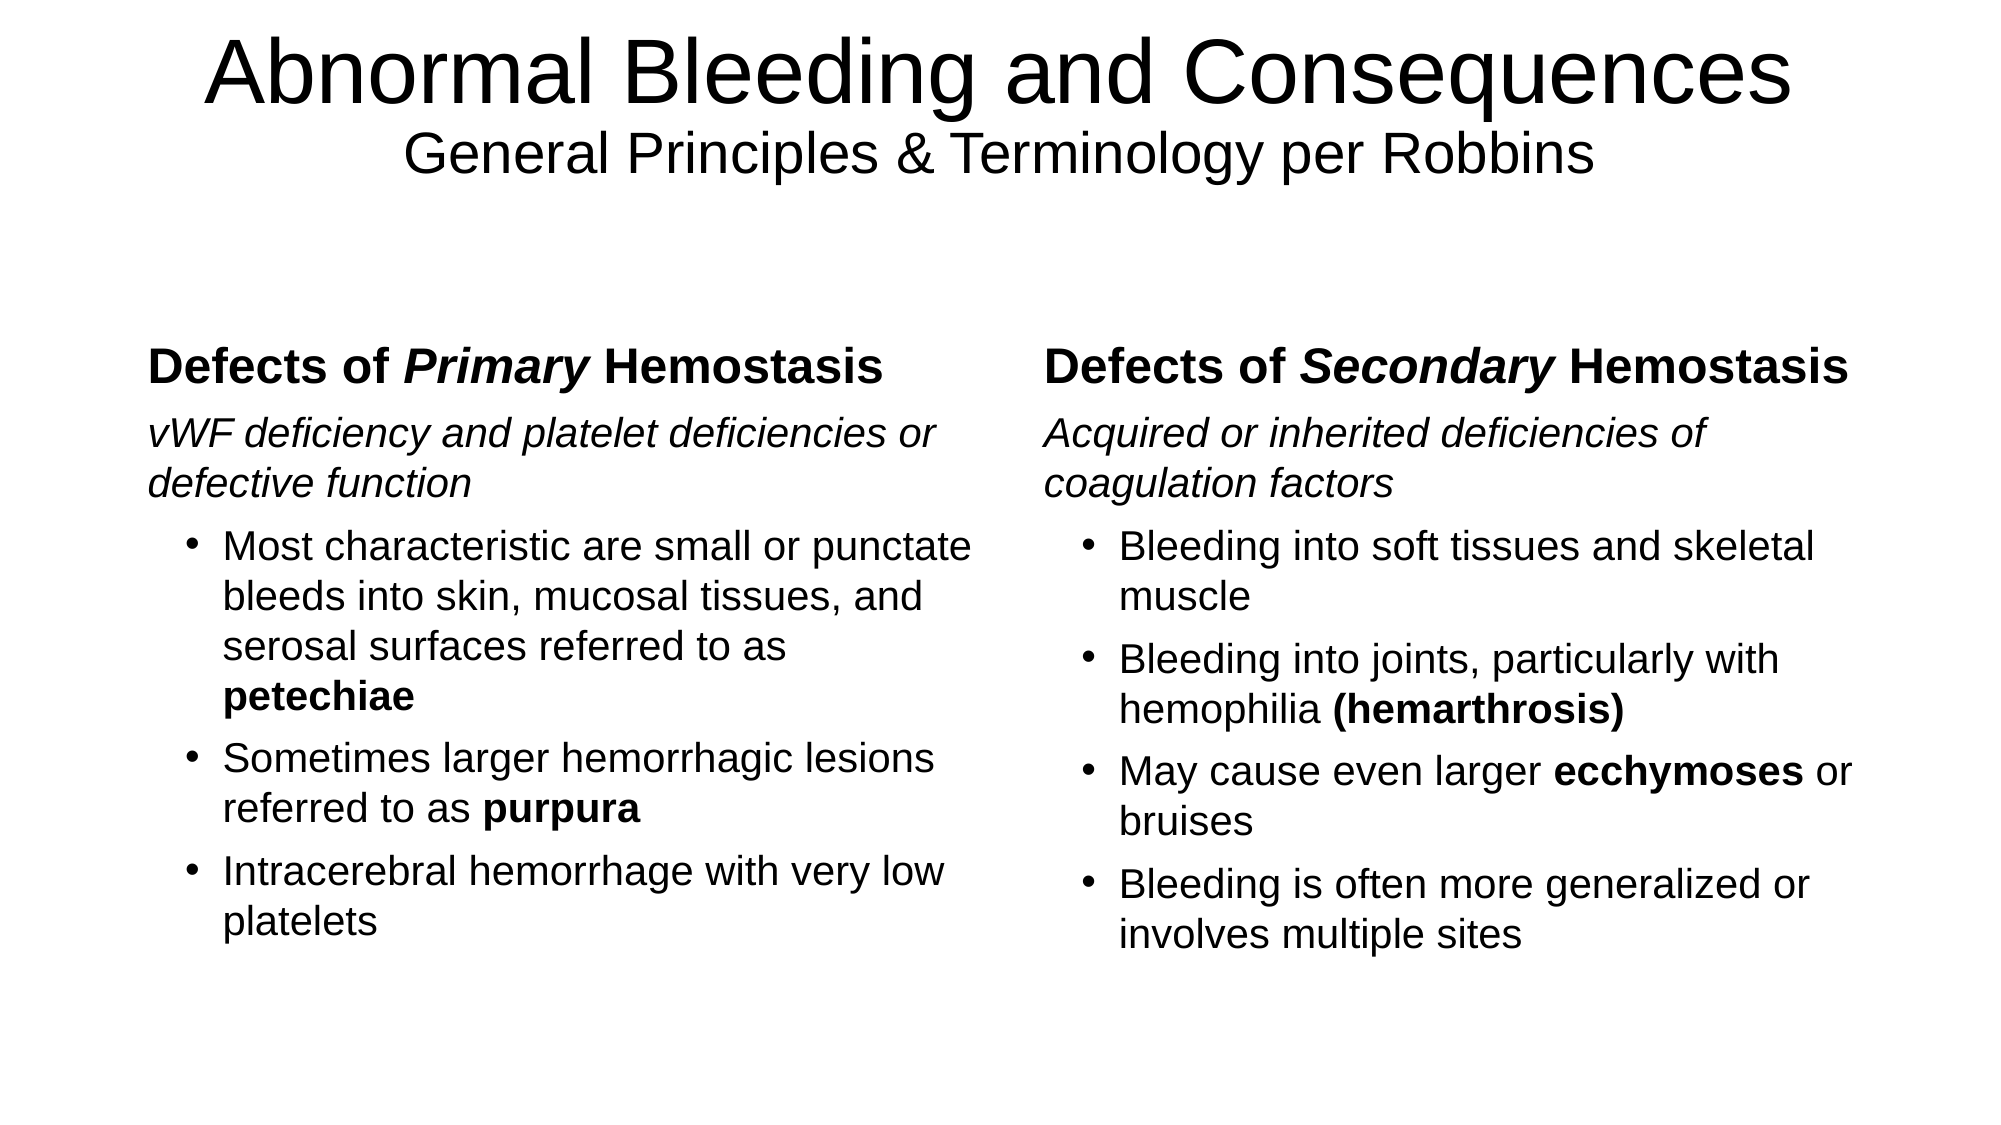

# Abnormal Bleeding and Consequences General Principles & Terminology per Robbins
Defects of Primary Hemostasis
vWF deficiency and platelet deficiencies or defective function
Most characteristic are small or punctate bleeds into skin, mucosal tissues, and serosal surfaces referred to as petechiae
Sometimes larger hemorrhagic lesions referred to as purpura
Intracerebral hemorrhage with very low platelets
Defects of Secondary Hemostasis
Acquired or inherited deficiencies of coagulation factors
Bleeding into soft tissues and skeletal muscle
Bleeding into joints, particularly with hemophilia (hemarthrosis)
May cause even larger ecchymoses or bruises
Bleeding is often more generalized or involves multiple sites